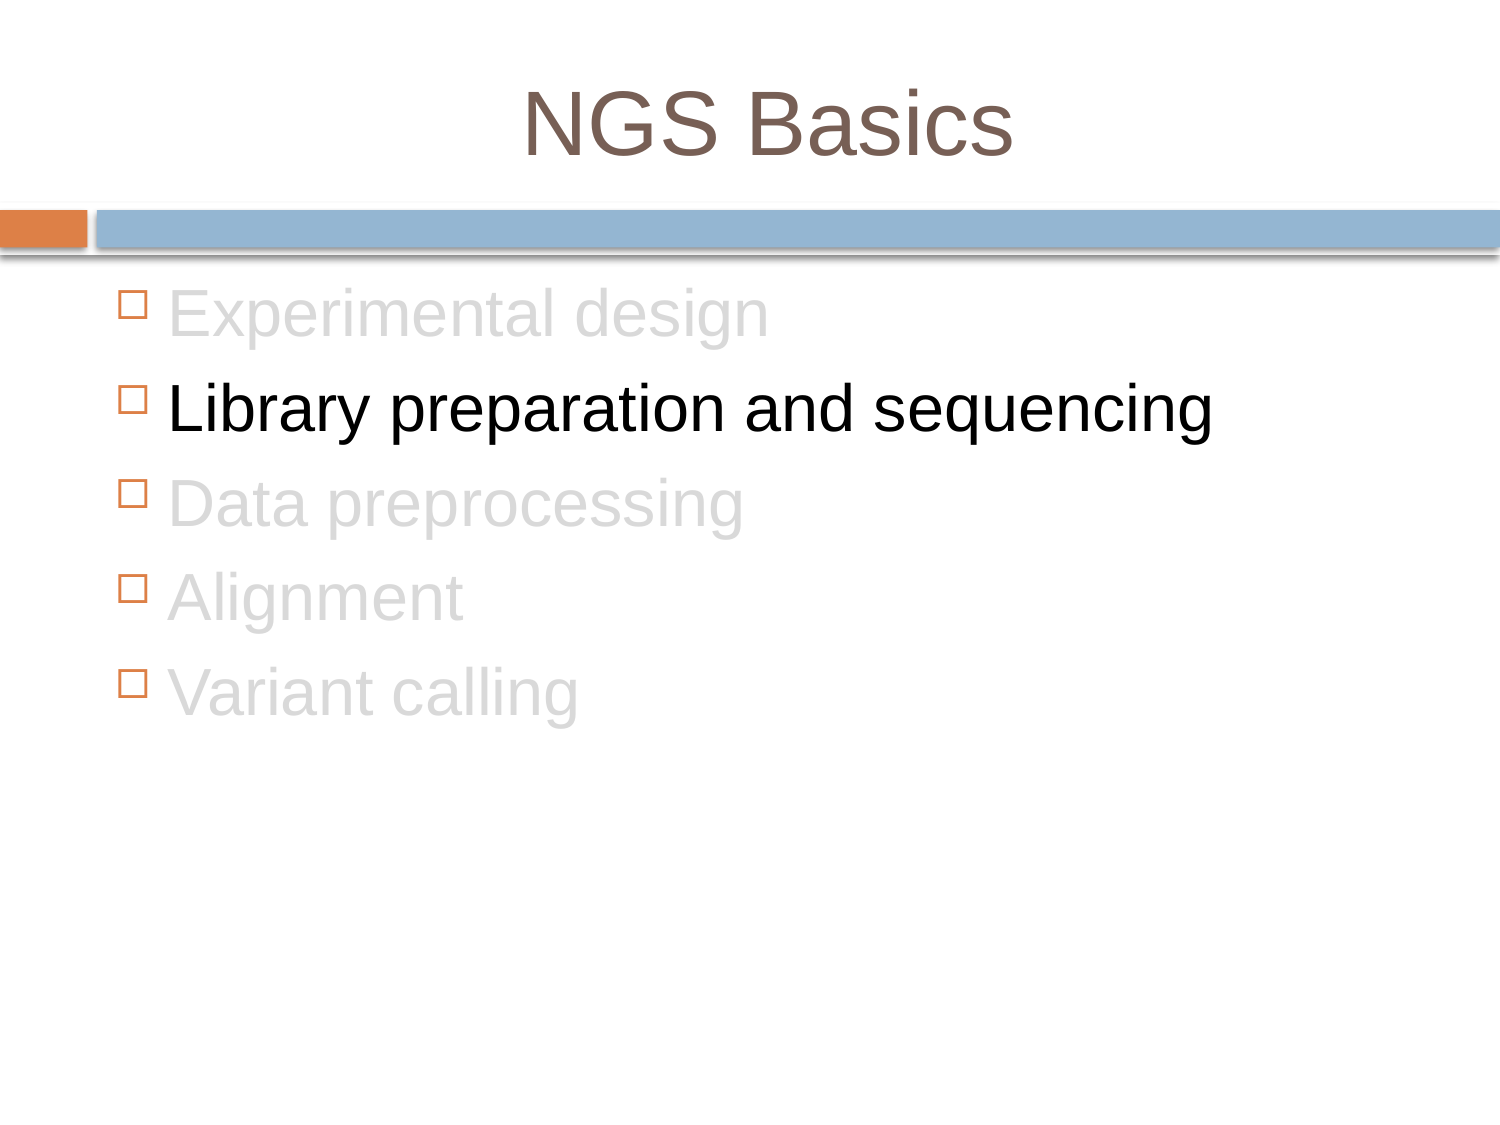

# NGS Basics
Experimental design
Library preparation and sequencing
Data preprocessing
Alignment
Variant calling